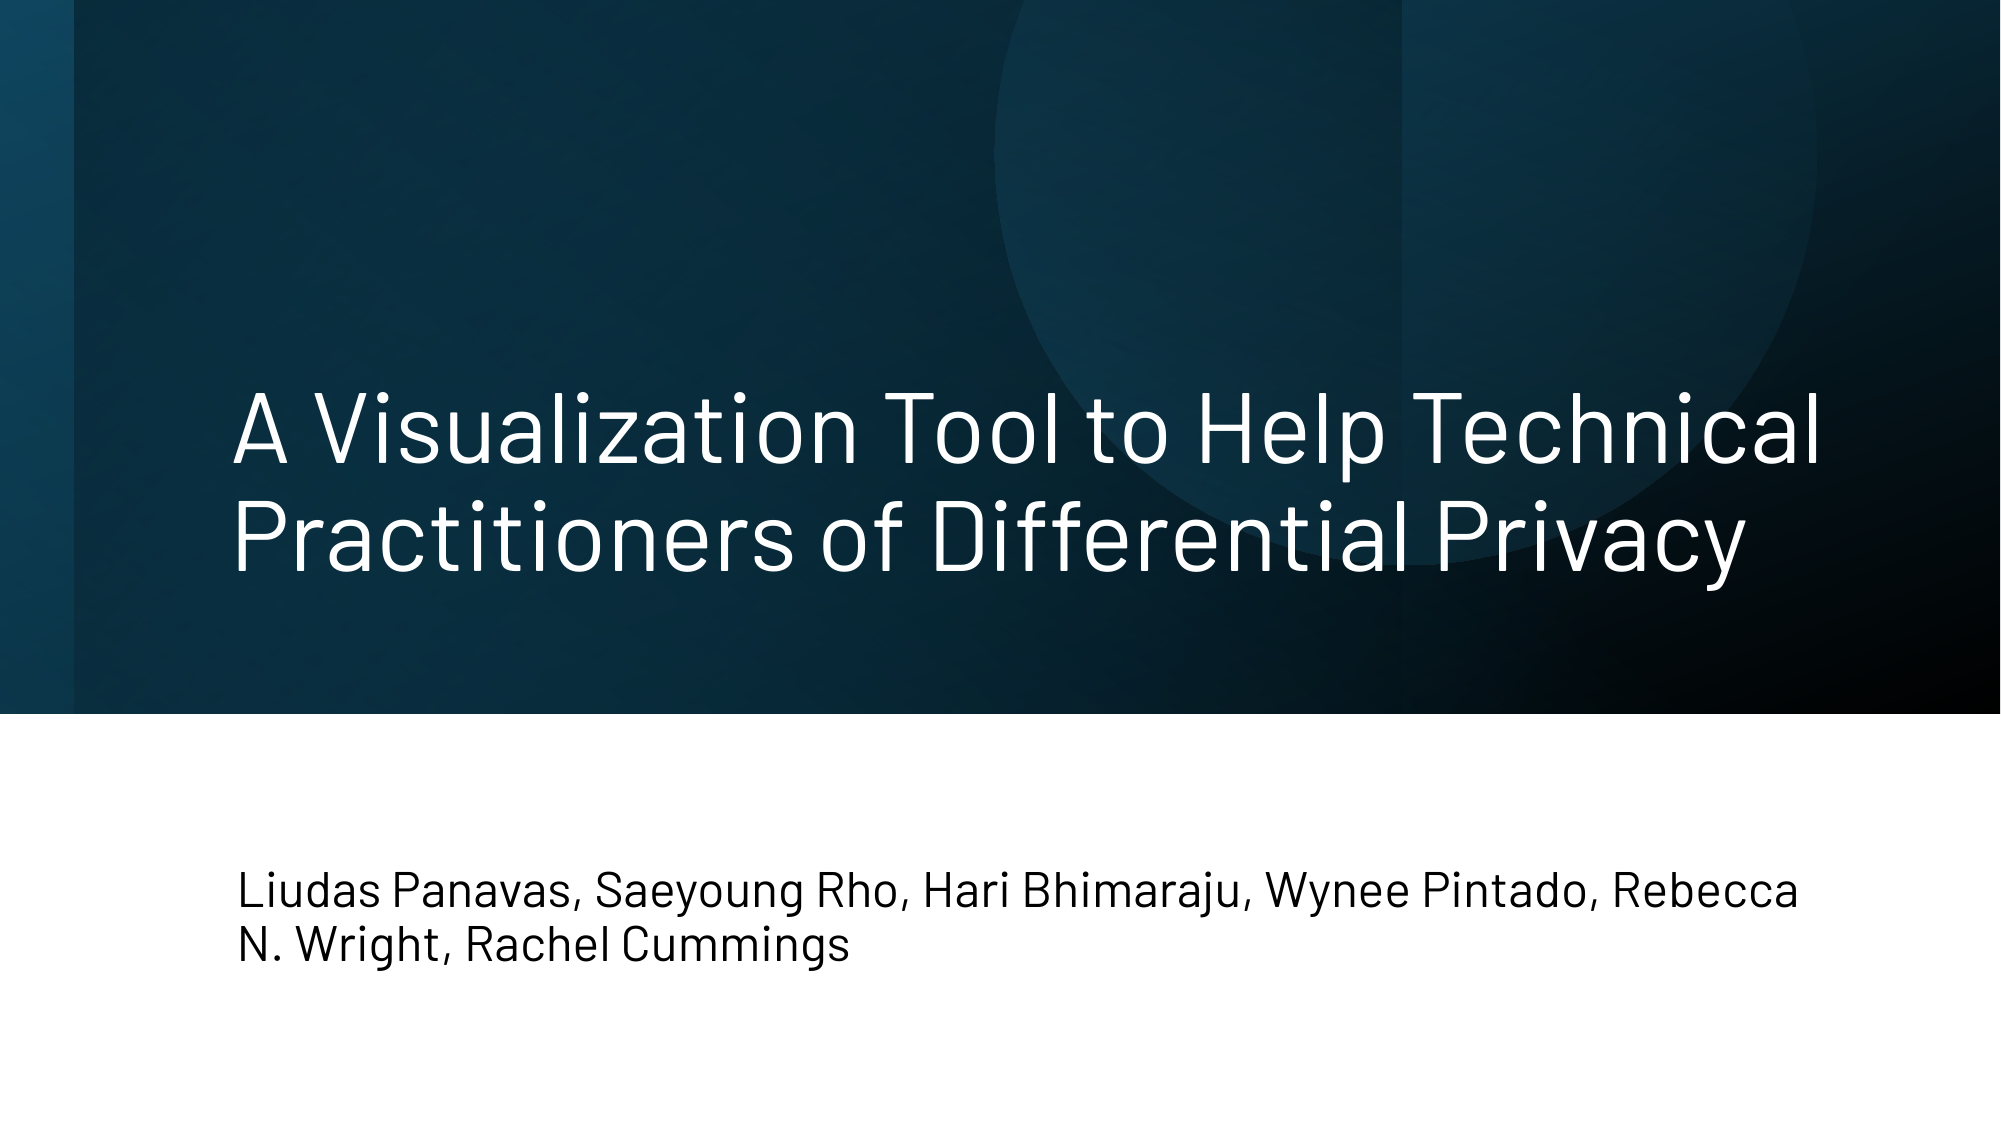

# A Visualization Tool to Help Technical Practitioners of Differential Privacy
Liudas Panavas, Saeyoung Rho, Hari Bhimaraju, Wynee Pintado, Rebecca N. Wright, Rachel Cummings
1